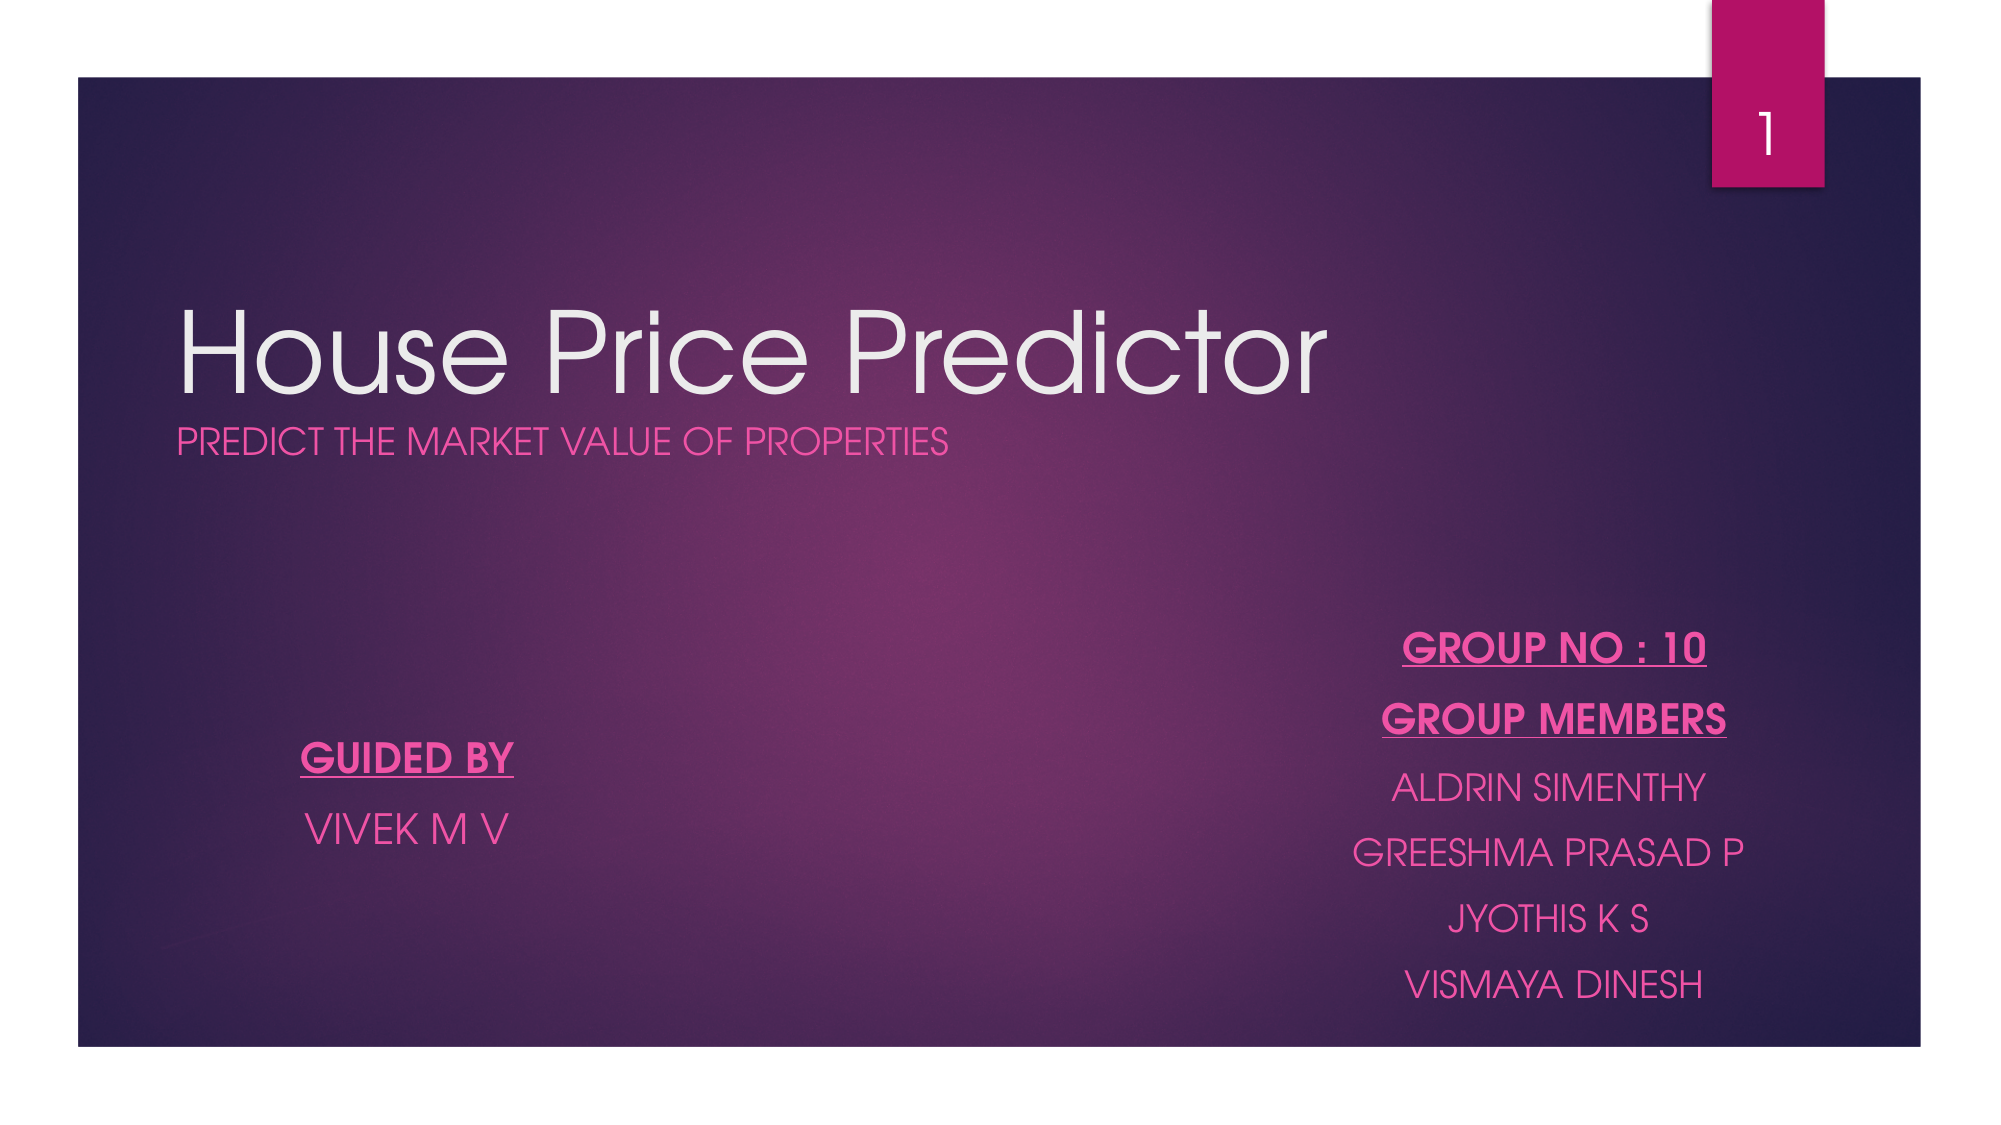

1
House Price Predictor
Predict The Market Value of Properties
Group no : 10
Group Members
ALDRIN SIMENTHY
GREESHMA PRASAD P
JYOTHIS K S
VISMAYA DINESH
Guided by
Vivek m v